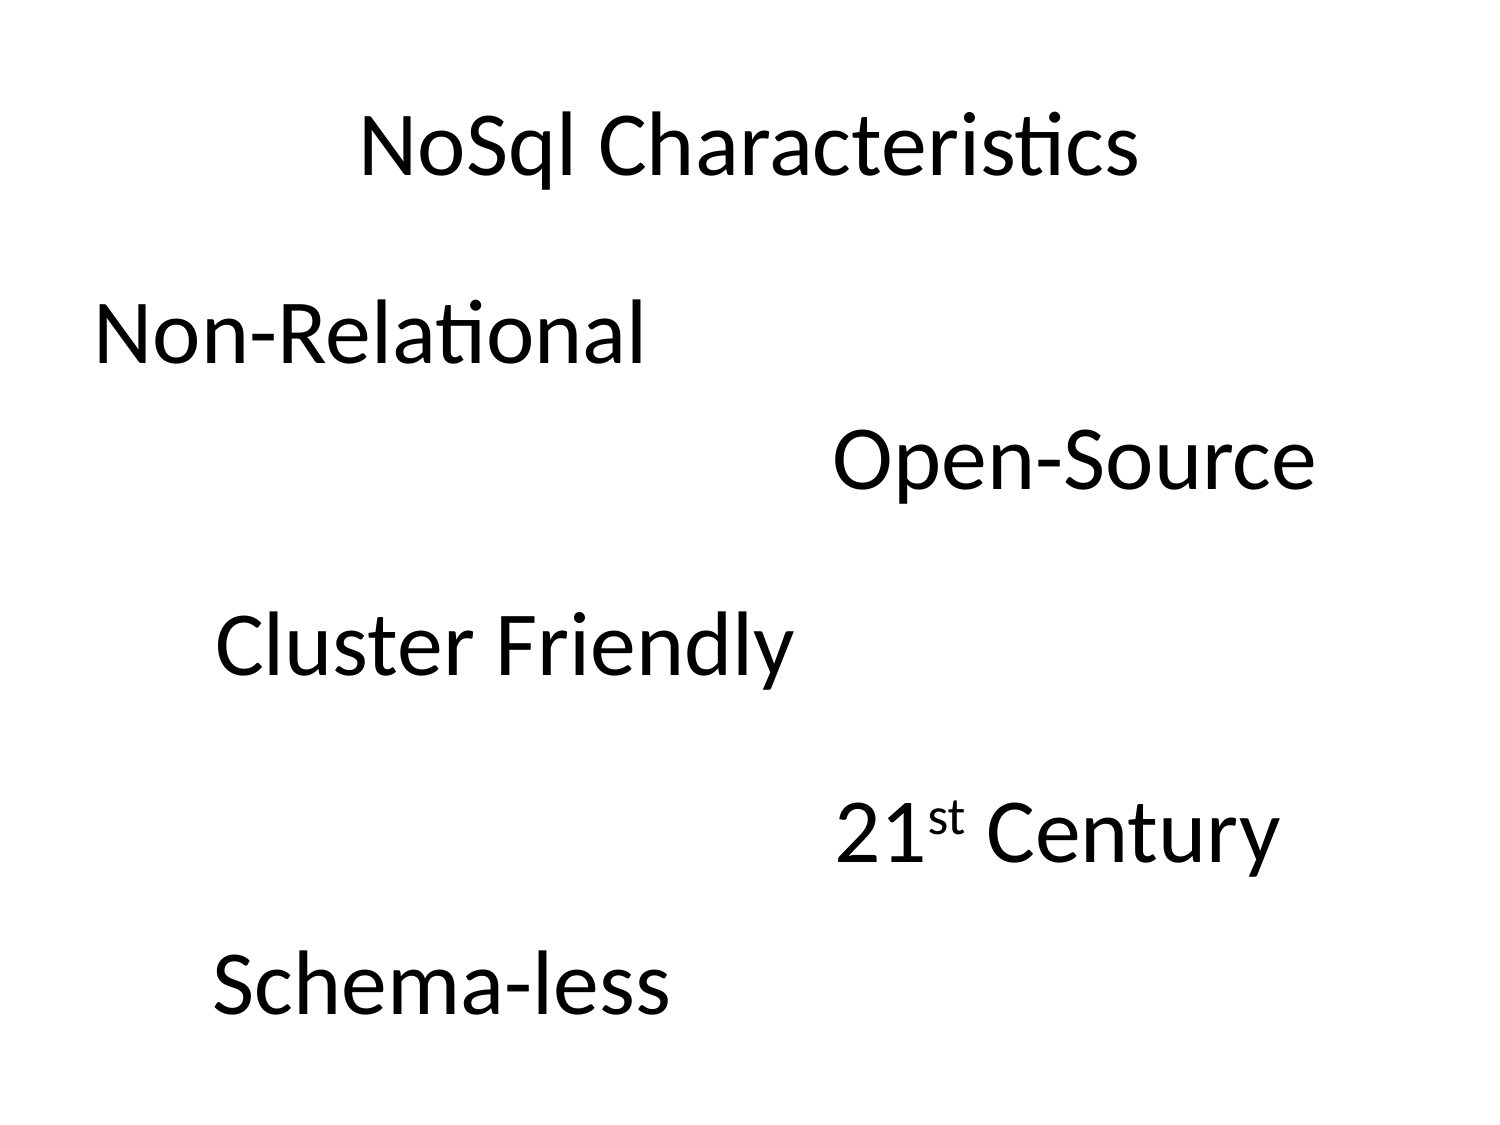

# NoSql Characteristics
Non-Relational
Open-Source
Cluster Friendly
21st Century
Schema-less